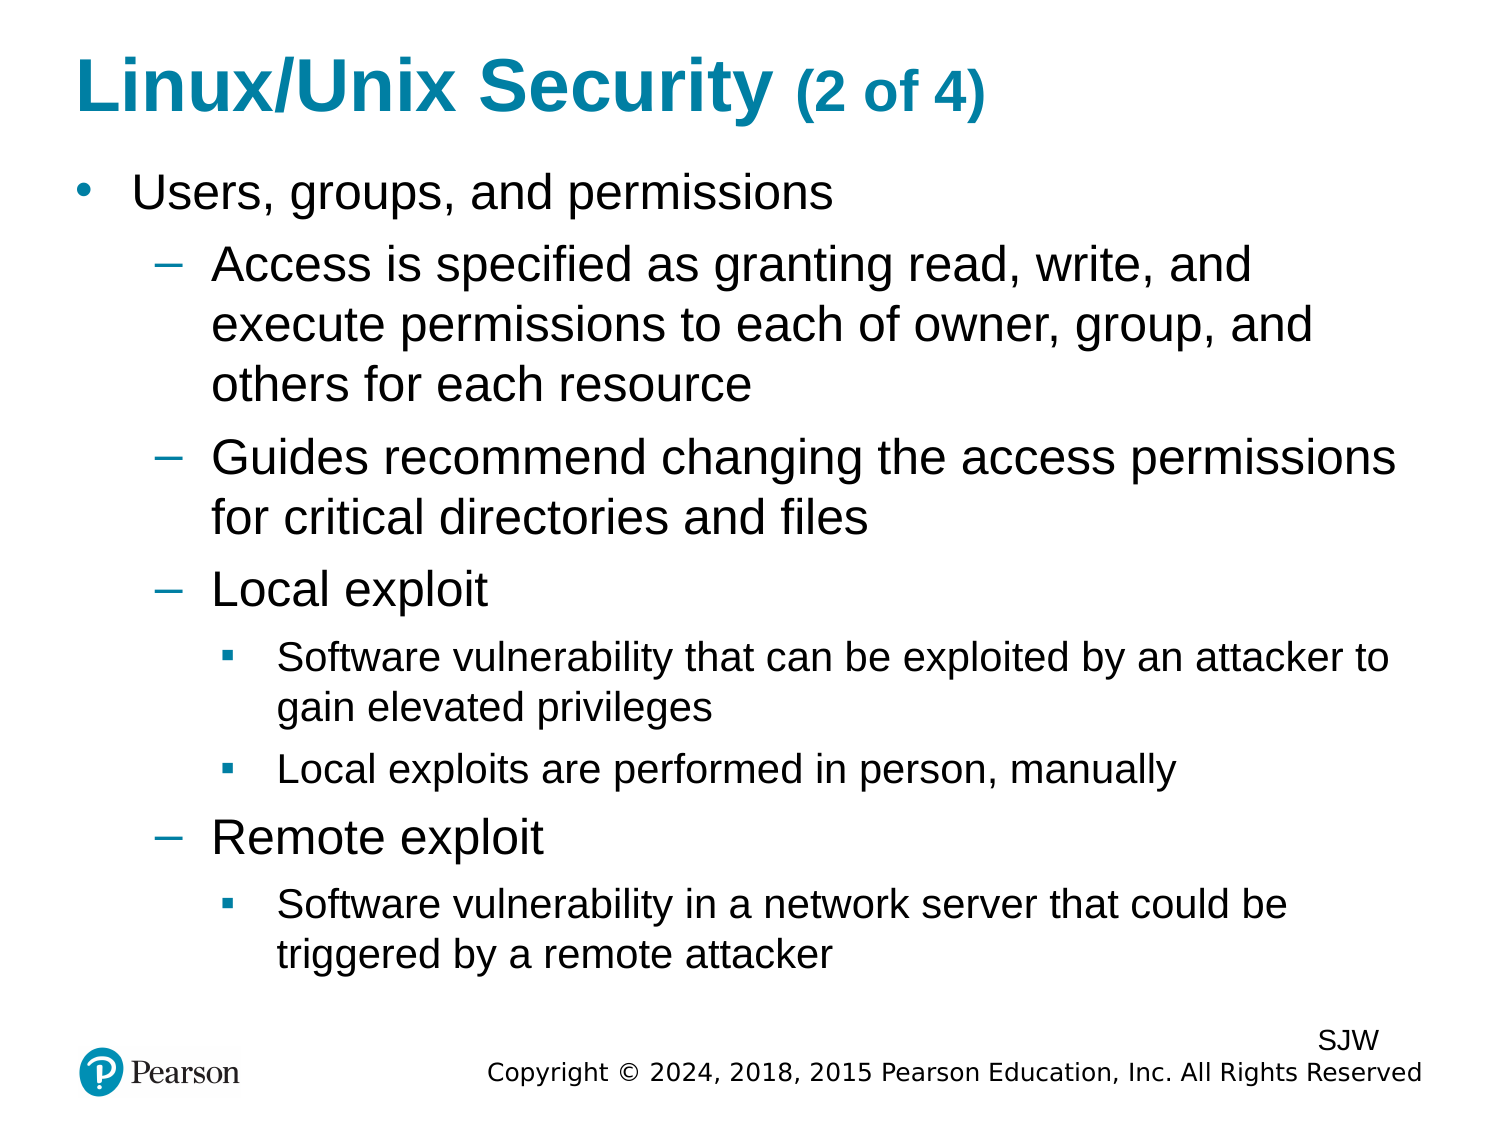

# Linux/Unix Security (2 of 4)
Users, groups, and permissions
Access is specified as granting read, write, and execute permissions to each of owner, group, and others for each resource
Guides recommend changing the access permissions for critical directories and files
Local exploit
Software vulnerability that can be exploited by an attacker to gain elevated privileges
Local exploits are performed in person, manually
Remote exploit
Software vulnerability in a network server that could be triggered by a remote attacker
SJW